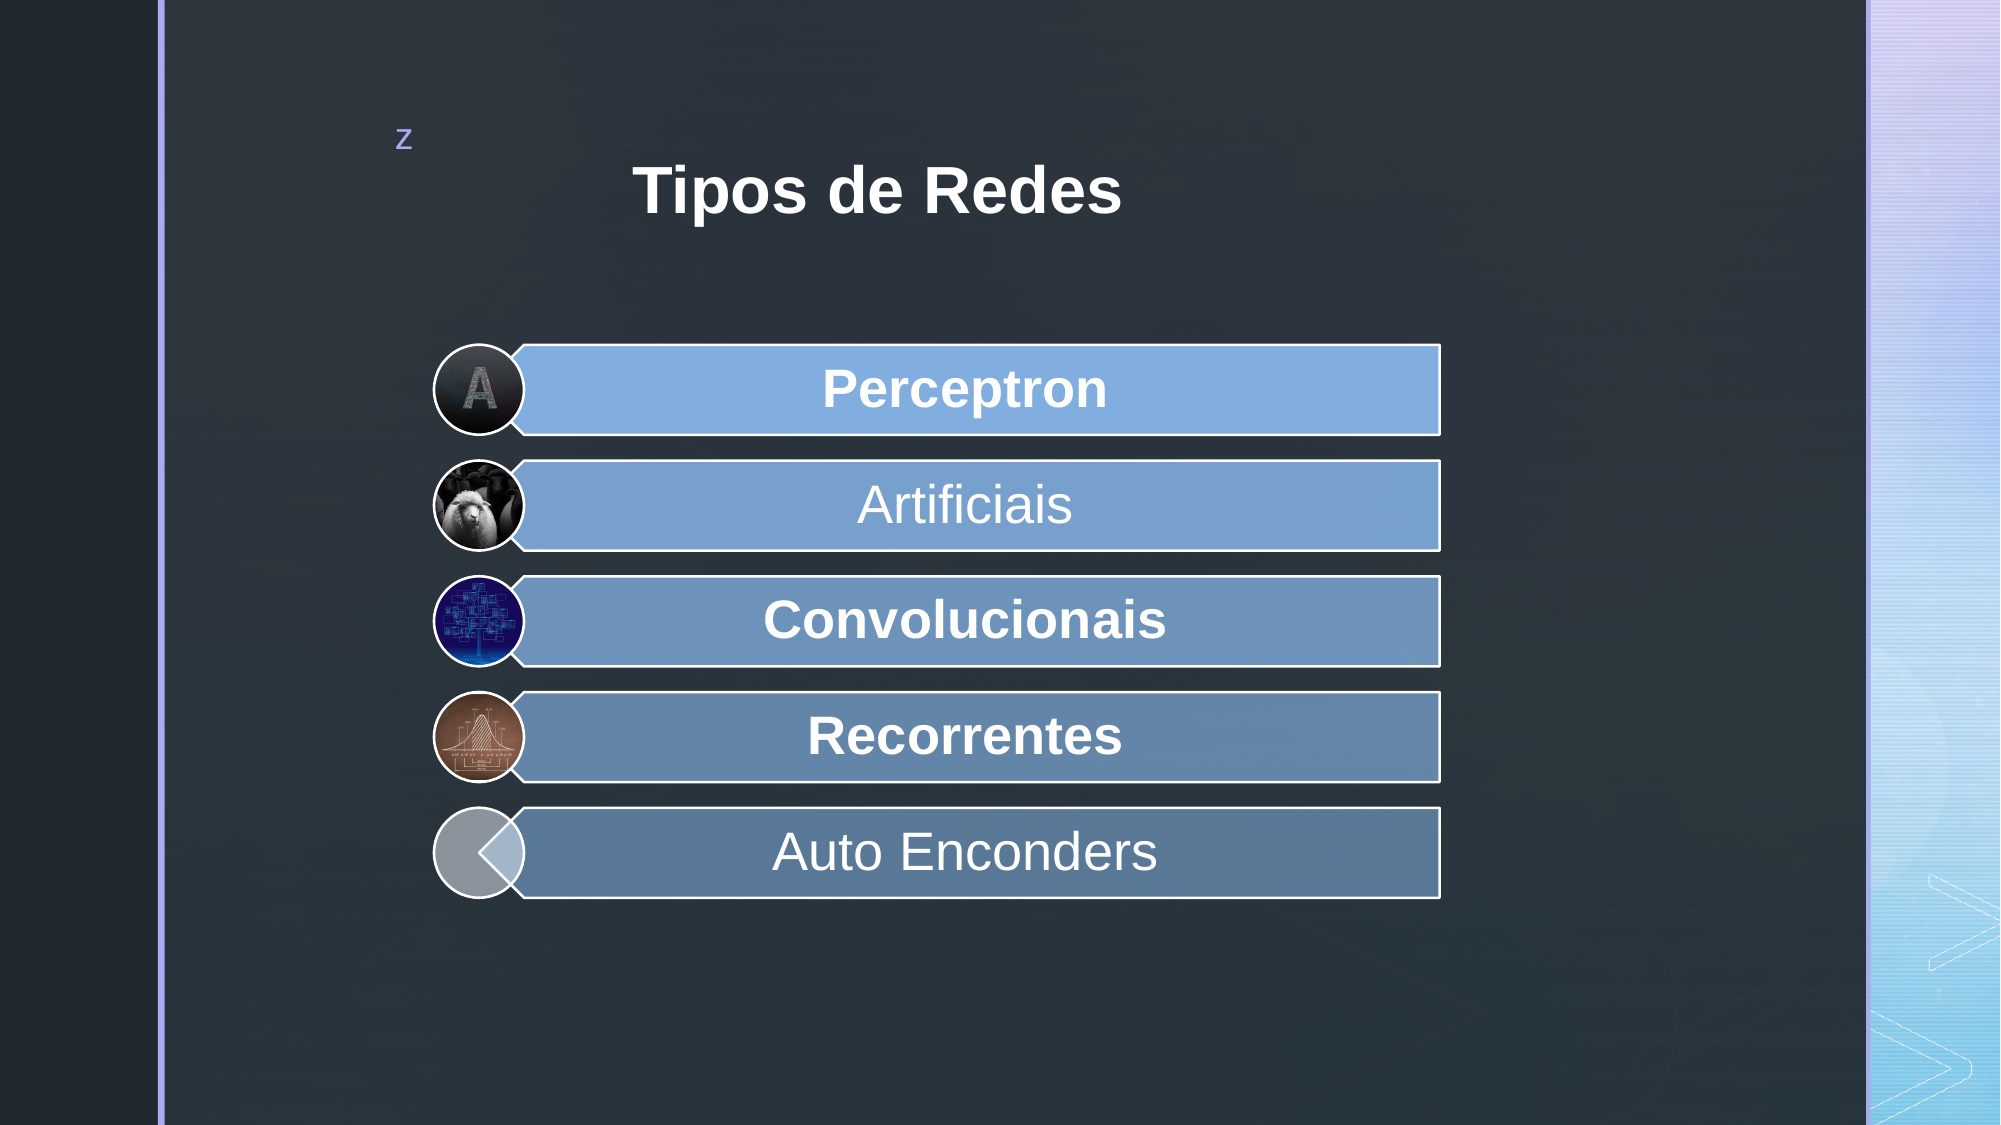

Tipos de Redes
Perceptron
Artificiais
Convolucionais
Recorrentes
Auto Enconders